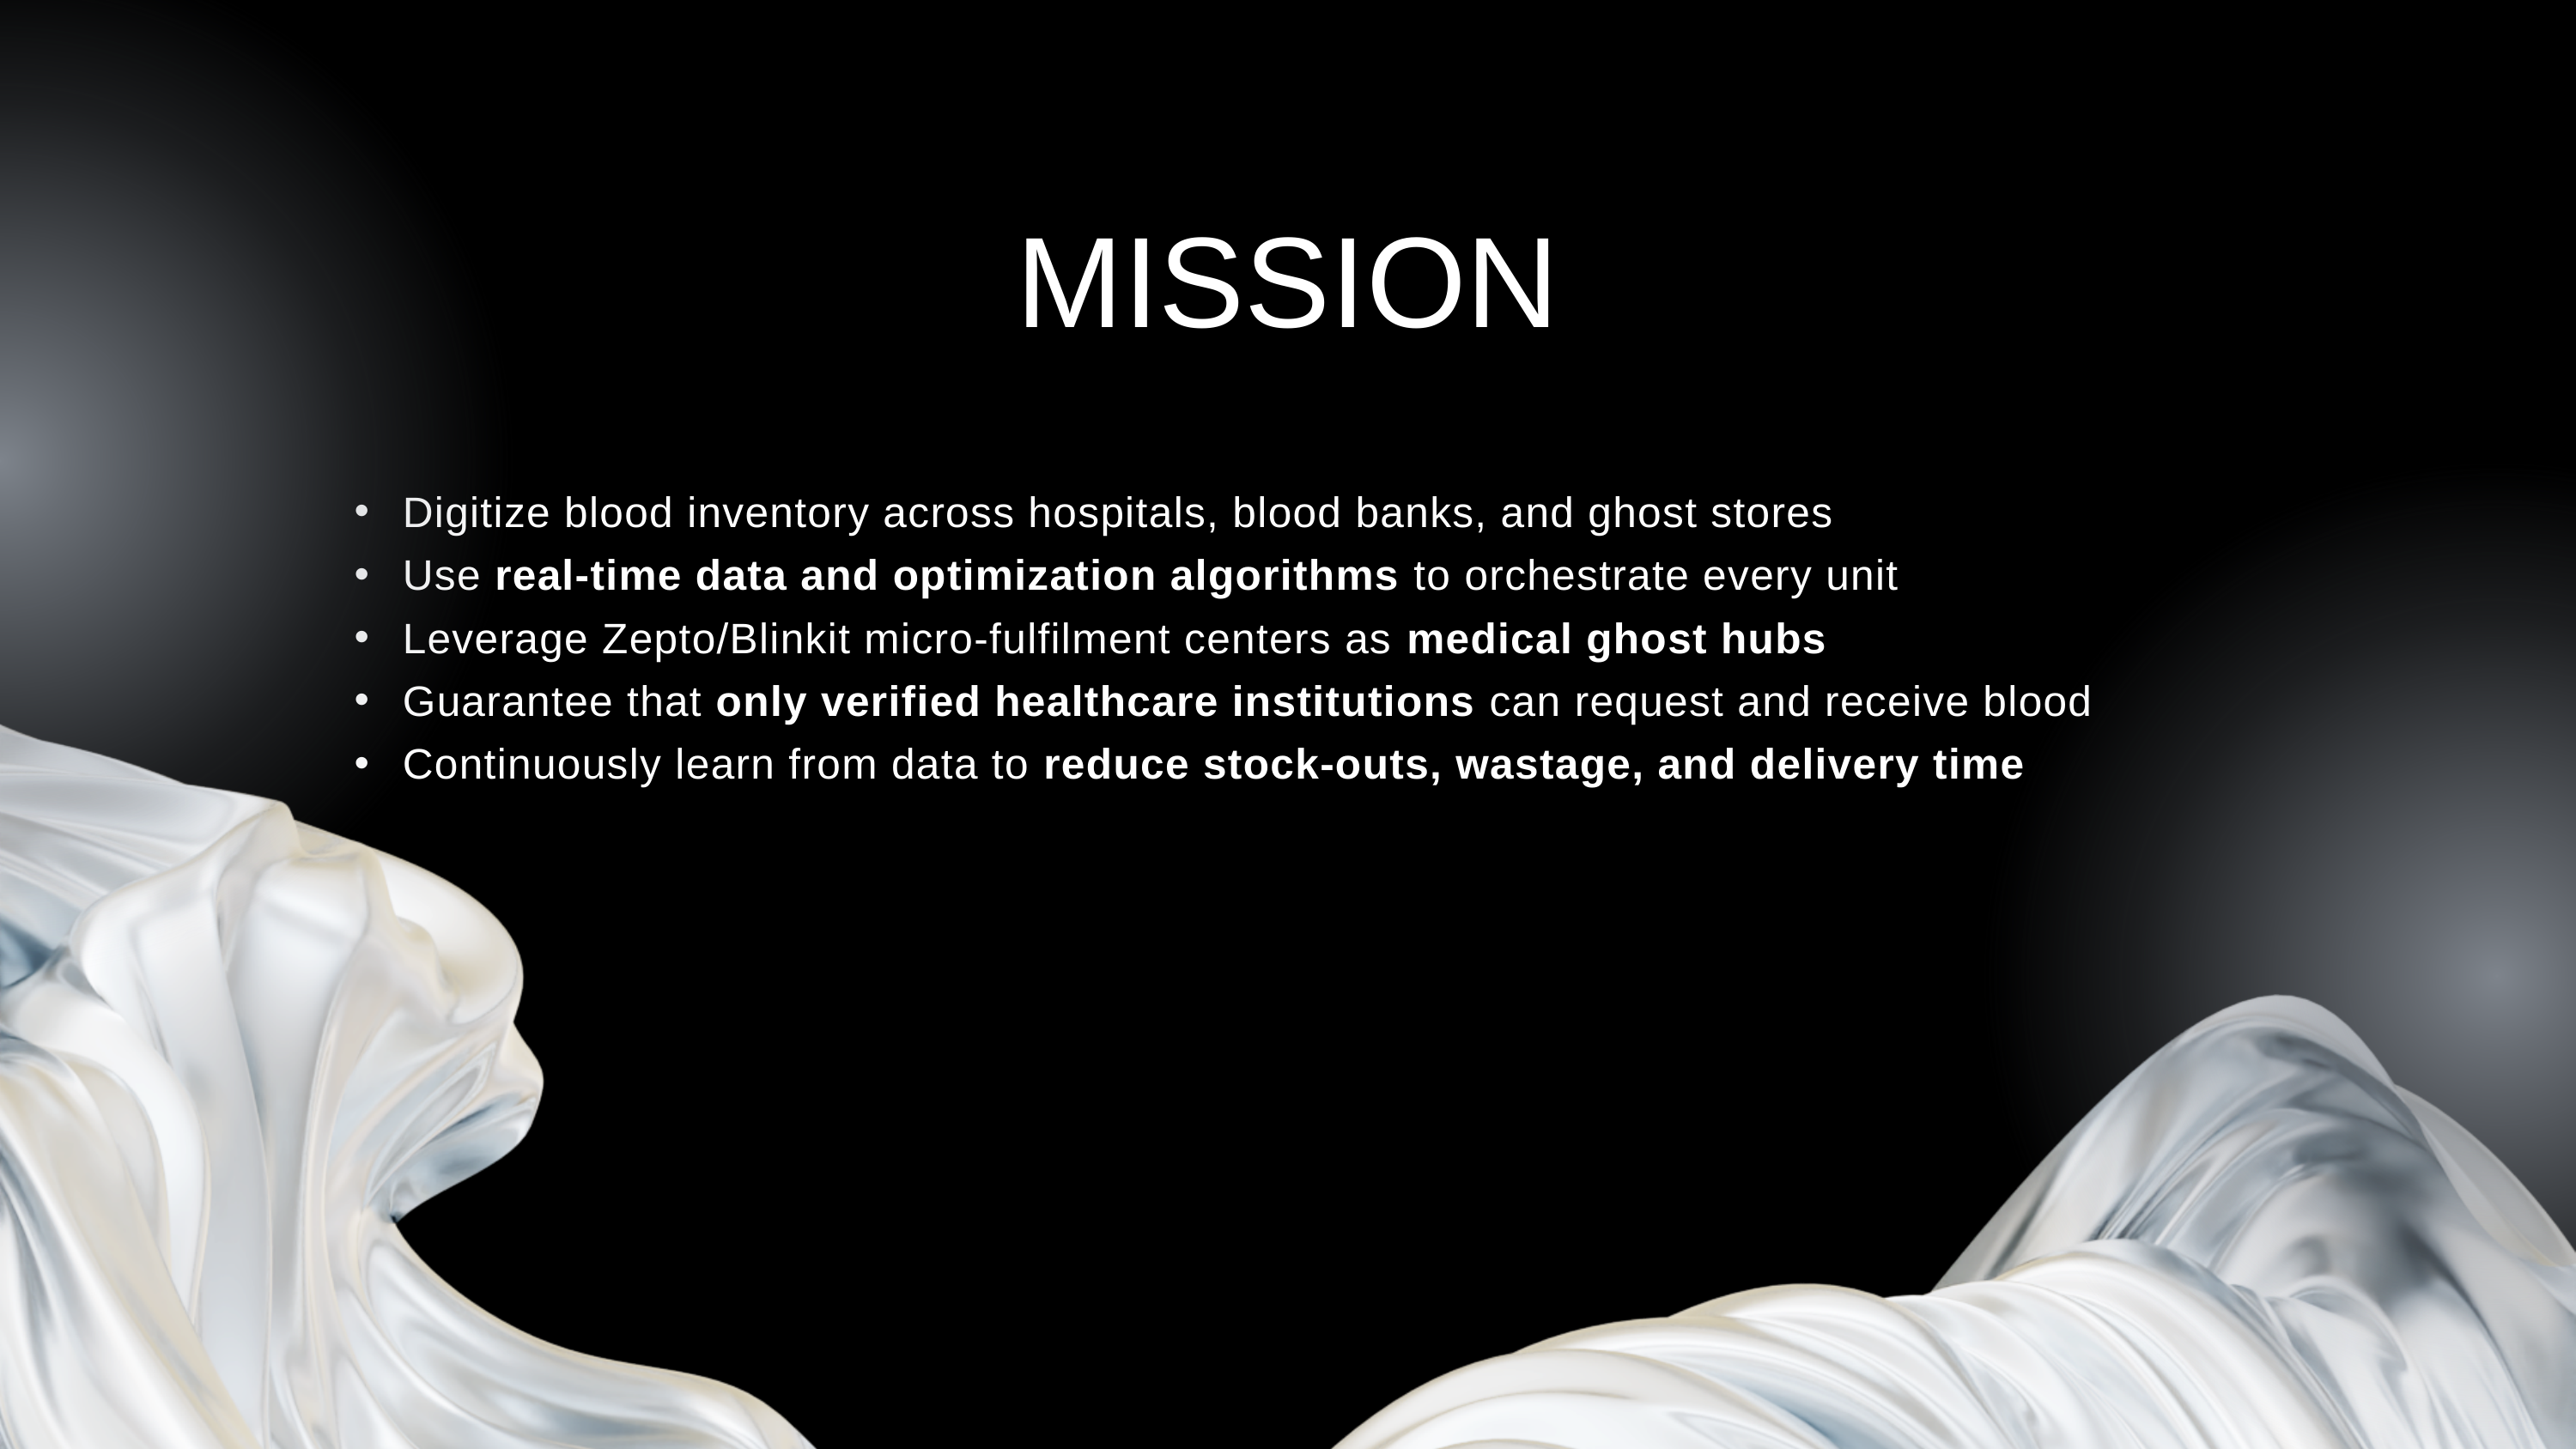

MISSION

Digitize blood inventory across hospitals, blood banks, and ghost stores
Use real‑time data and optimization algorithms to orchestrate every unit
Leverage Zepto/Blinkit micro‑fulfilment centers as medical ghost hubs
Guarantee that only verified healthcare institutions can request and receive blood
Continuously learn from data to reduce stock‑outs, wastage, and delivery time